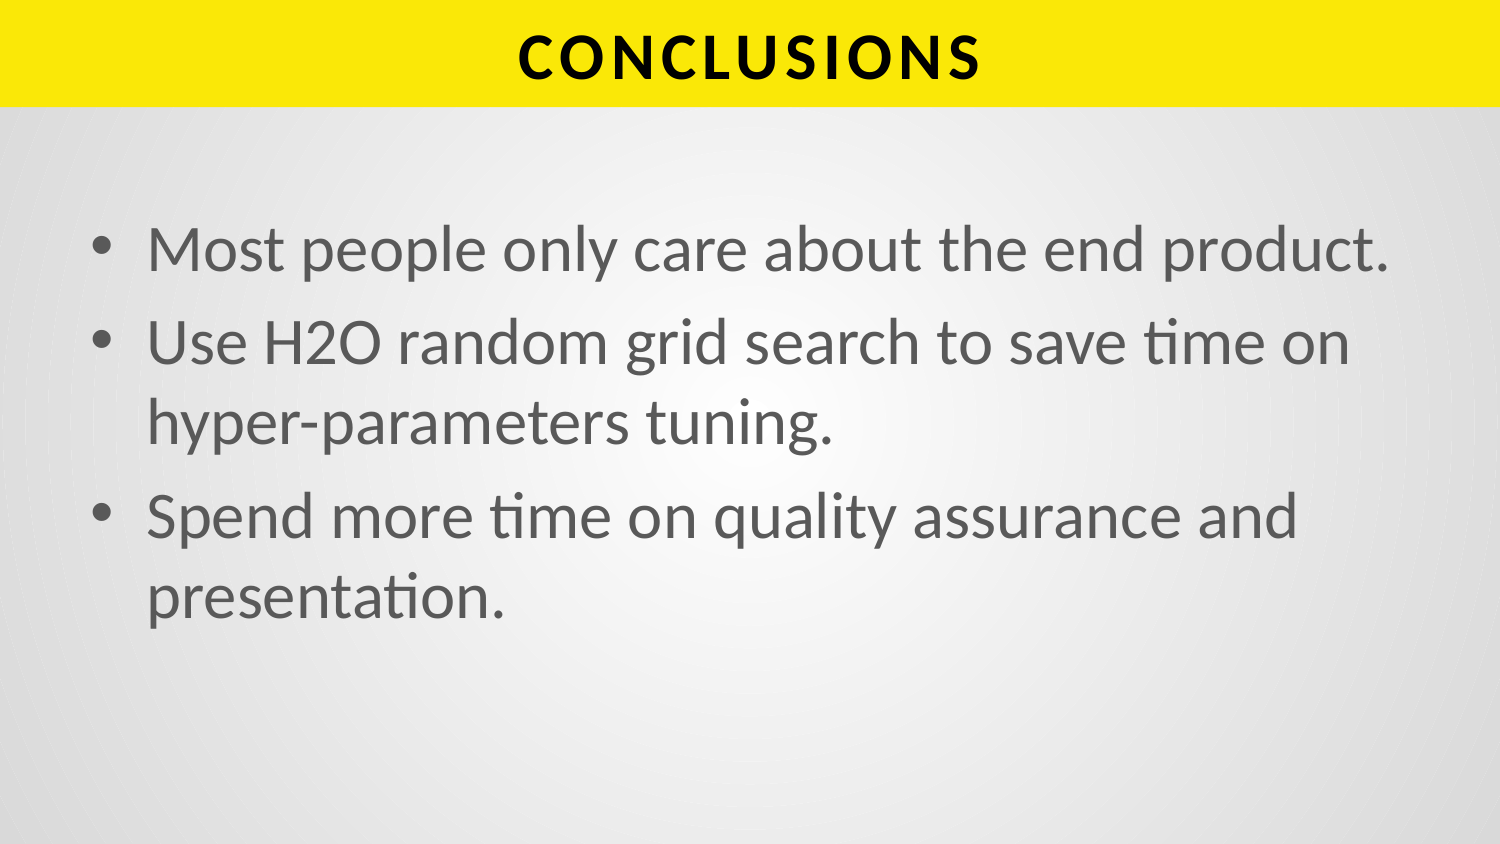

# CONCLUSIONS
Most people only care about the end product.
Use H2O random grid search to save time on hyper-parameters tuning.
Spend more time on quality assurance and presentation.